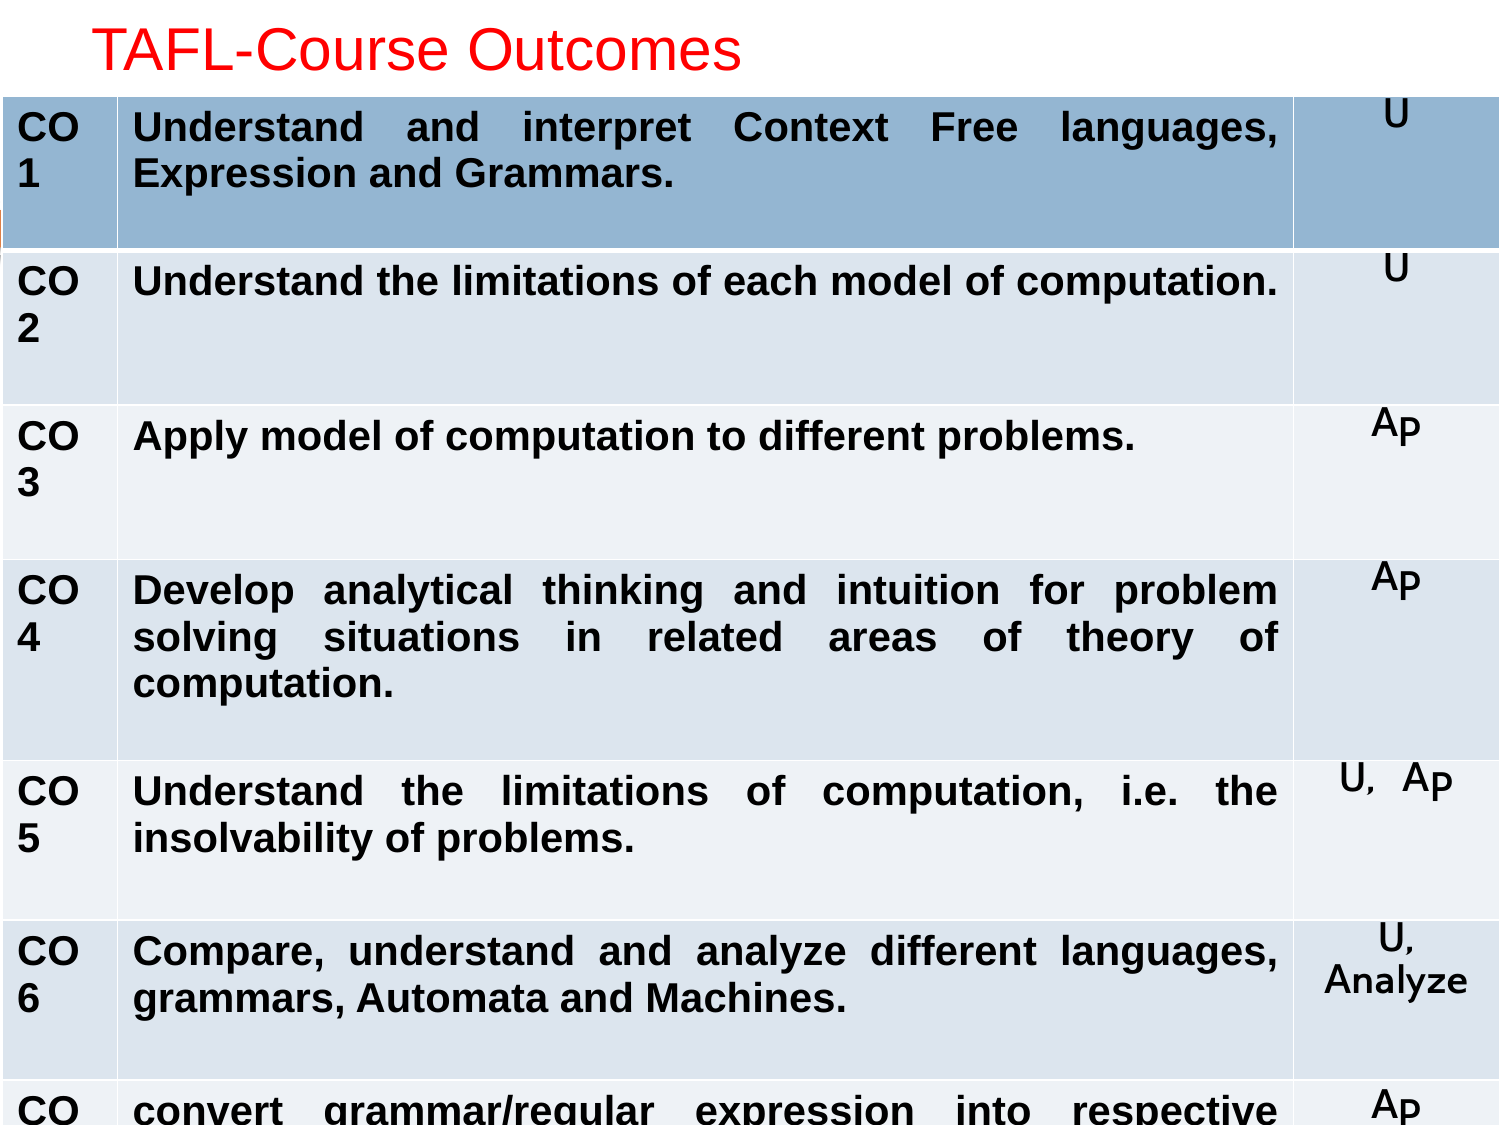

# TAFL-Course Outcomes
| CO1 | Understand and interpret Context Free languages, Expression and Grammars. | U |
| --- | --- | --- |
| CO2 | Understand the limitations of each model of computation. | U |
| CO3 | Apply model of computation to different problems. | Ap |
| CO4 | Develop analytical thinking and intuition for problem solving situations in related areas of theory of computation. | Ap |
| CO5 | Understand the limitations of computation, i.e. the insolvability of problems. | U, Ap |
| CO6 | Compare, understand and analyze different languages, grammars, Automata and Machines. | U, Analyze |
| CO7 | convert grammar/regular expression into respective automata and vice-versa. | Ap |
|  |  |  |
Dr. Sandeep Rathor